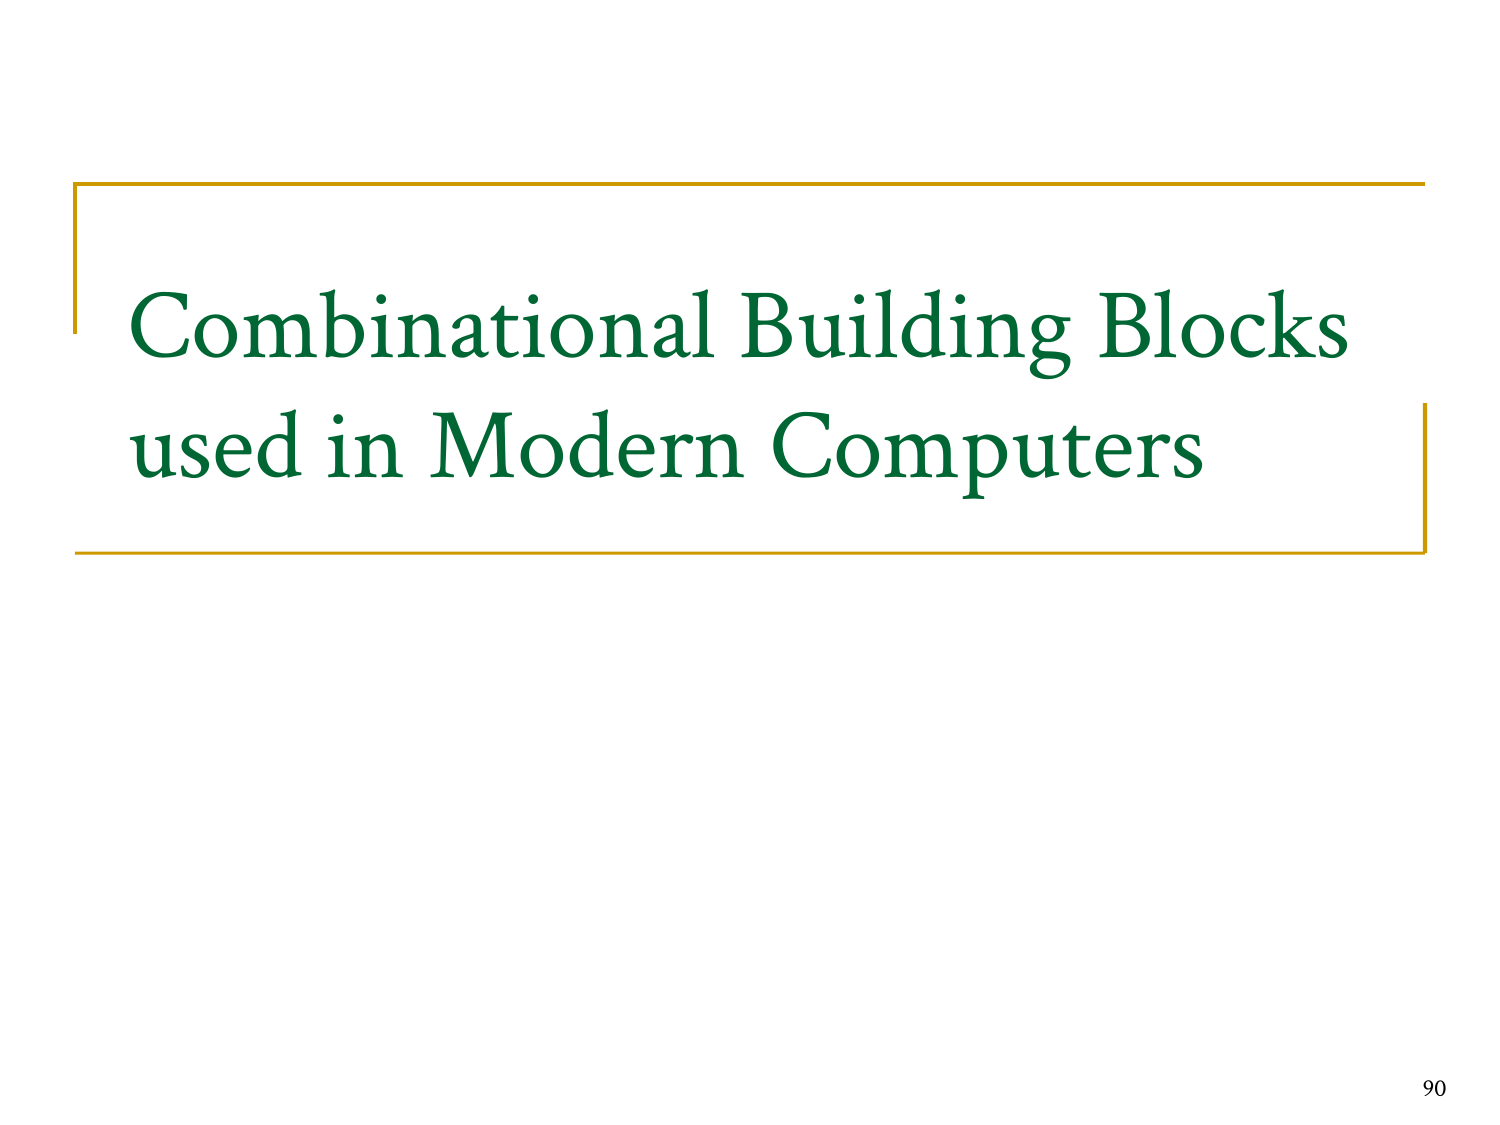

# Combinational Building Blocks used in Modern Computers

90